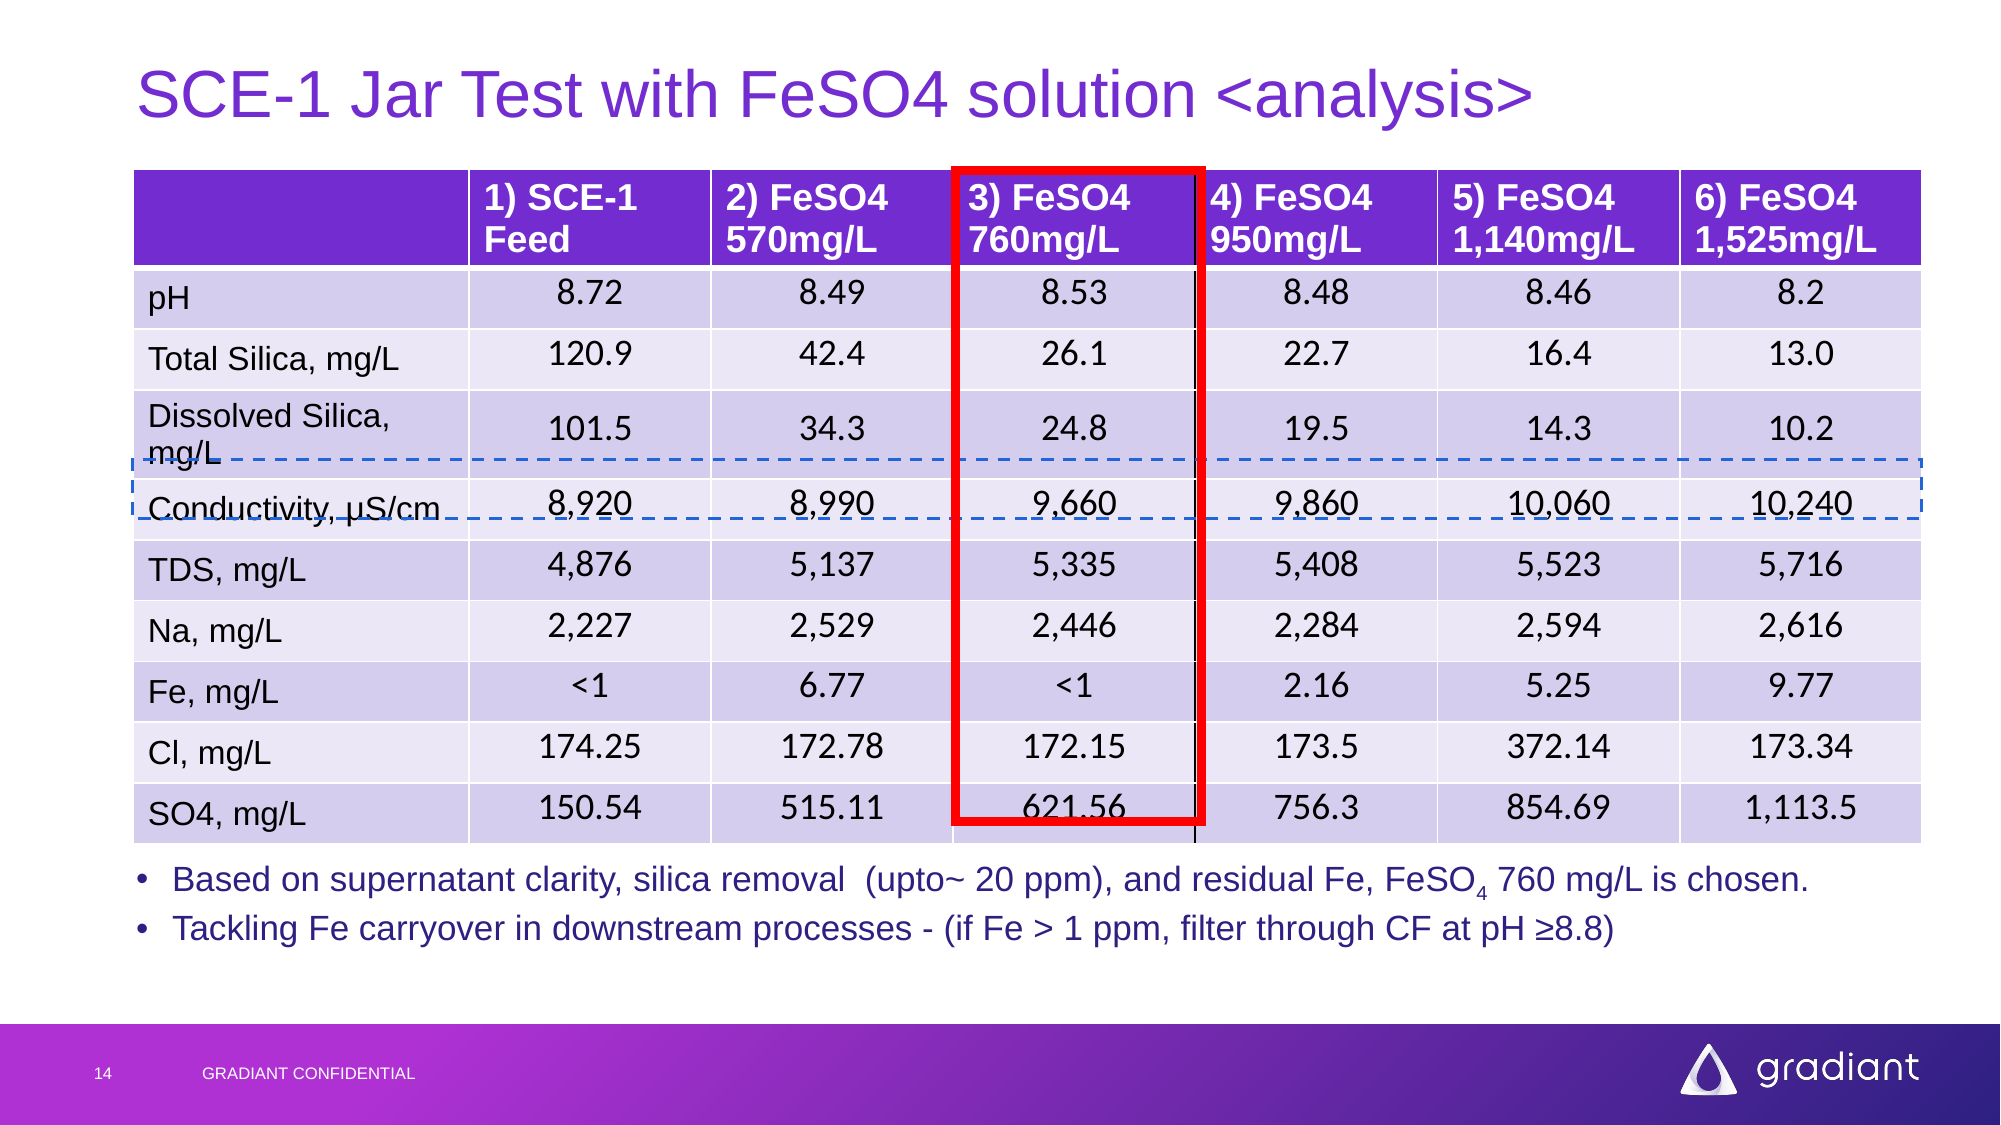

# SCE-1 Jar Test with FeSO4 solution <analysis>
|  | 1) SCE-1 Feed | 2) FeSO4 570mg/L | 3) FeSO4 760mg/L | 4) FeSO4 950mg/L | 5) FeSO4 1,140mg/L | 6) FeSO4 1,525mg/L |
| --- | --- | --- | --- | --- | --- | --- |
| pH | 8.72 | 8.49 | 8.53 | 8.48 | 8.46 | 8.2 |
| Total Silica, mg/L | 120.9 | 42.4 | 26.1 | 22.7 | 16.4 | 13.0 |
| Dissolved Silica, mg/L | 101.5 | 34.3 | 24.8 | 19.5 | 14.3 | 10.2 |
| Conductivity, μS/cm | 8,920 | 8,990 | 9,660 | 9,860 | 10,060 | 10,240 |
| TDS, mg/L | 4,876 | 5,137 | 5,335 | 5,408 | 5,523 | 5,716 |
| Na, mg/L | 2,227 | 2,529 | 2,446 | 2,284 | 2,594 | 2,616 |
| Fe, mg/L | <1 | 6.77 | <1 | 2.16 | 5.25 | 9.77 |
| Cl, mg/L | 174.25 | 172.78 | 172.15 | 173.5 | 372.14 | 173.34 |
| SO4, mg/L | 150.54 | 515.11 | 621.56 | 756.3 | 854.69 | 1,113.5 |

Based on supernatant clarity, silica removal  (upto~ 20 ppm), and residual Fe, FeSO4 760 mg/L is chosen.
Tackling Fe carryover in downstream processes - (if Fe > 1 ppm, filter through CF at pH ≥8.8)

14
GRADIANT CONFIDENTIAL